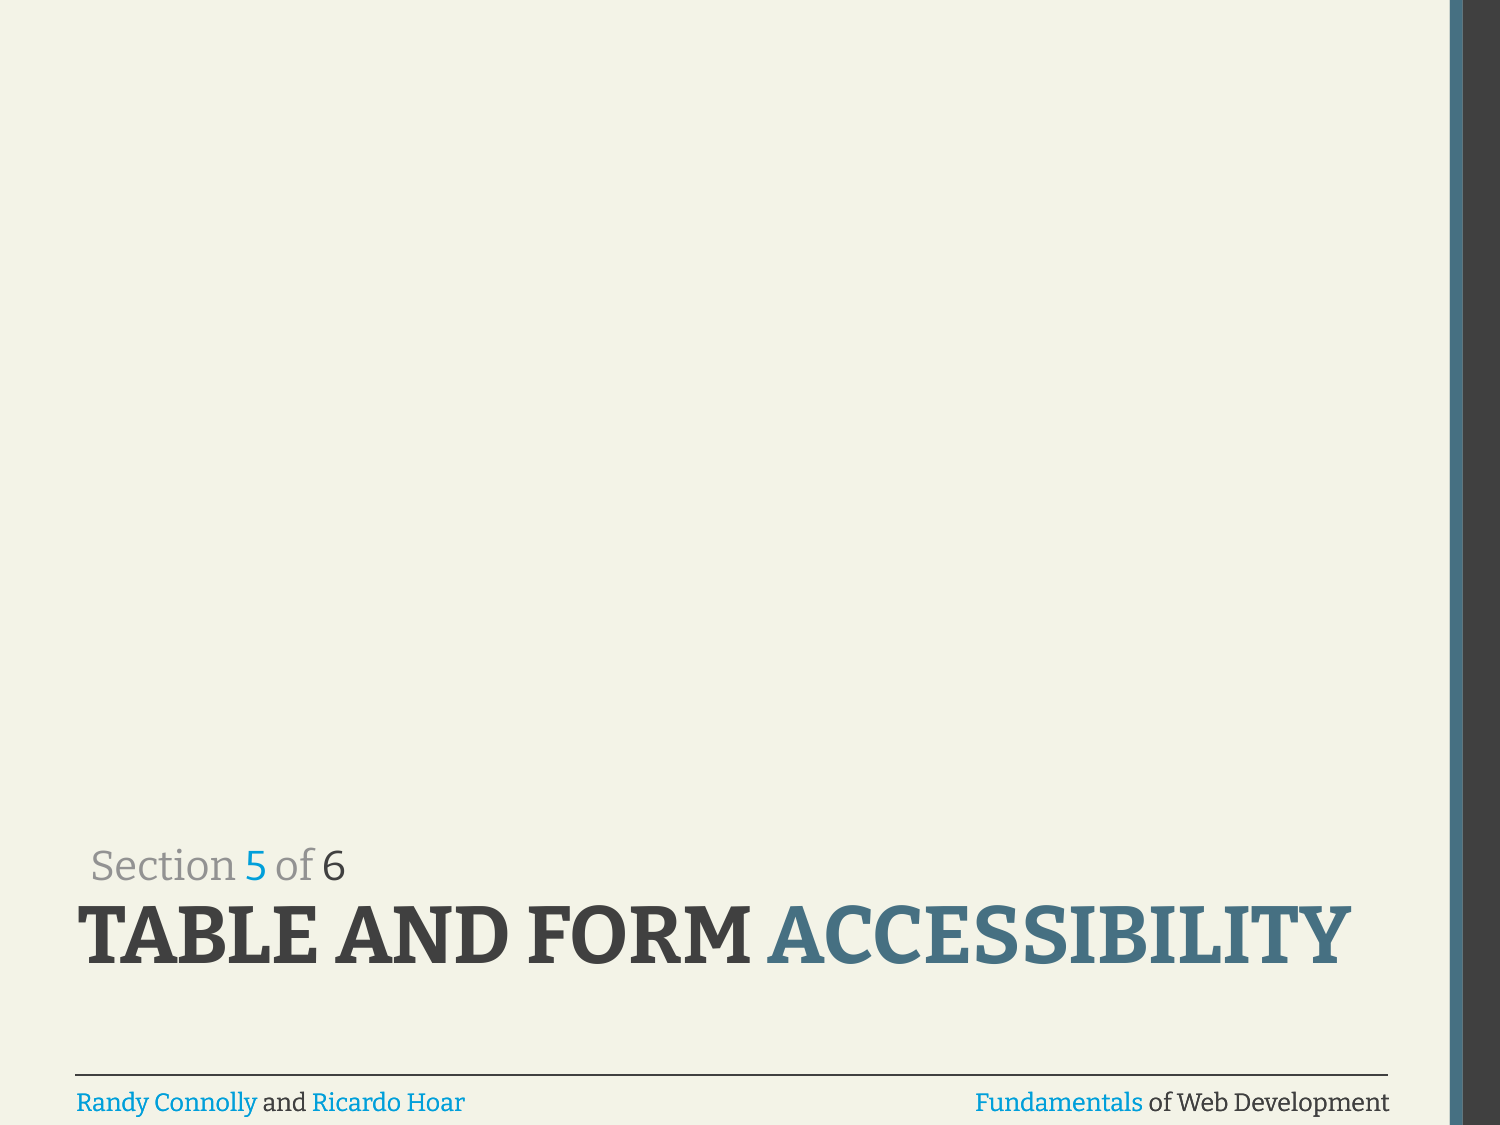

Section 5 of 6
# Table and form accessibility